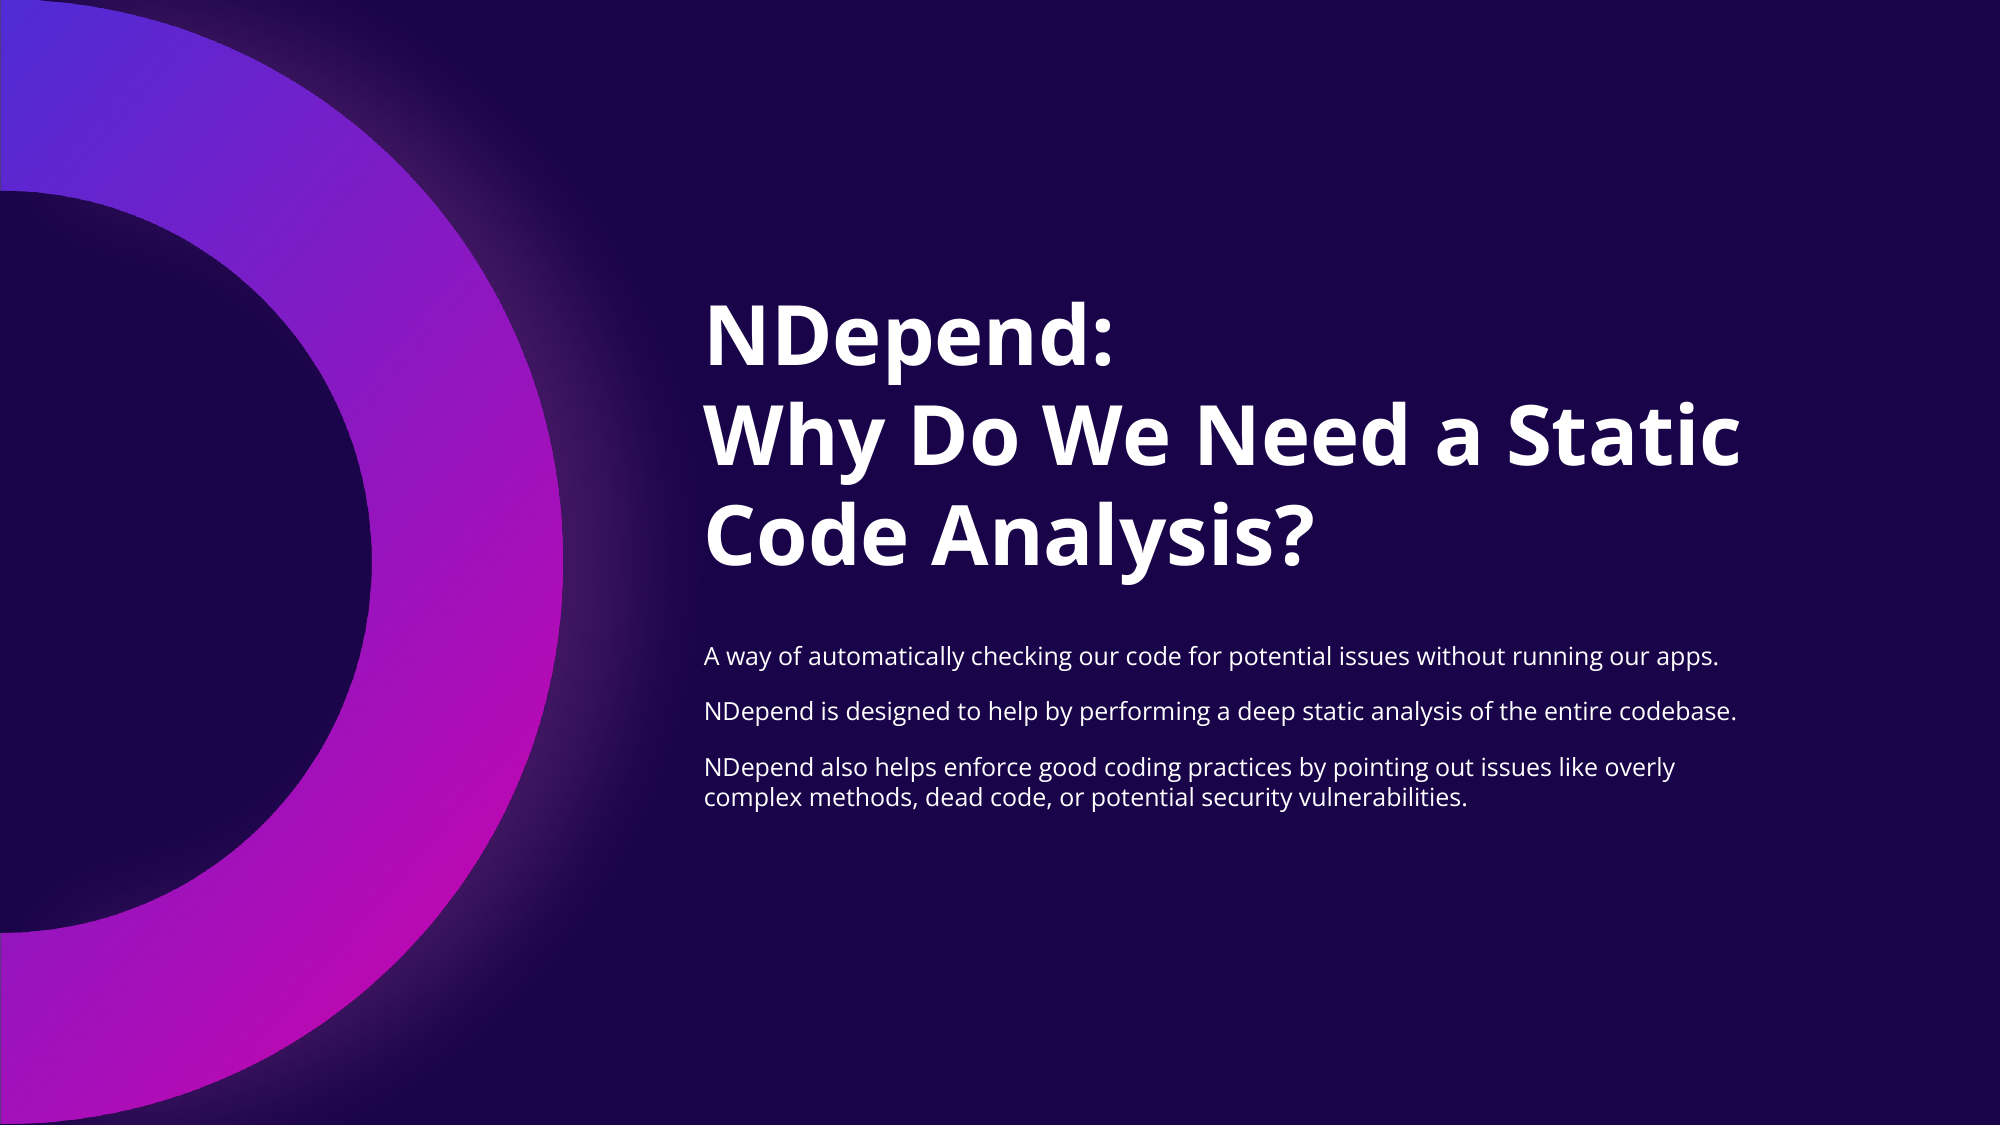

# NDepend: Why Do We Need a Static Code Analysis?
A way of automatically checking our code for potential issues without running our apps.
NDepend is designed to help by performing a deep static analysis of the entire codebase.
NDepend also helps enforce good coding practices by pointing out issues like overly complex methods, dead code, or potential security vulnerabilities.